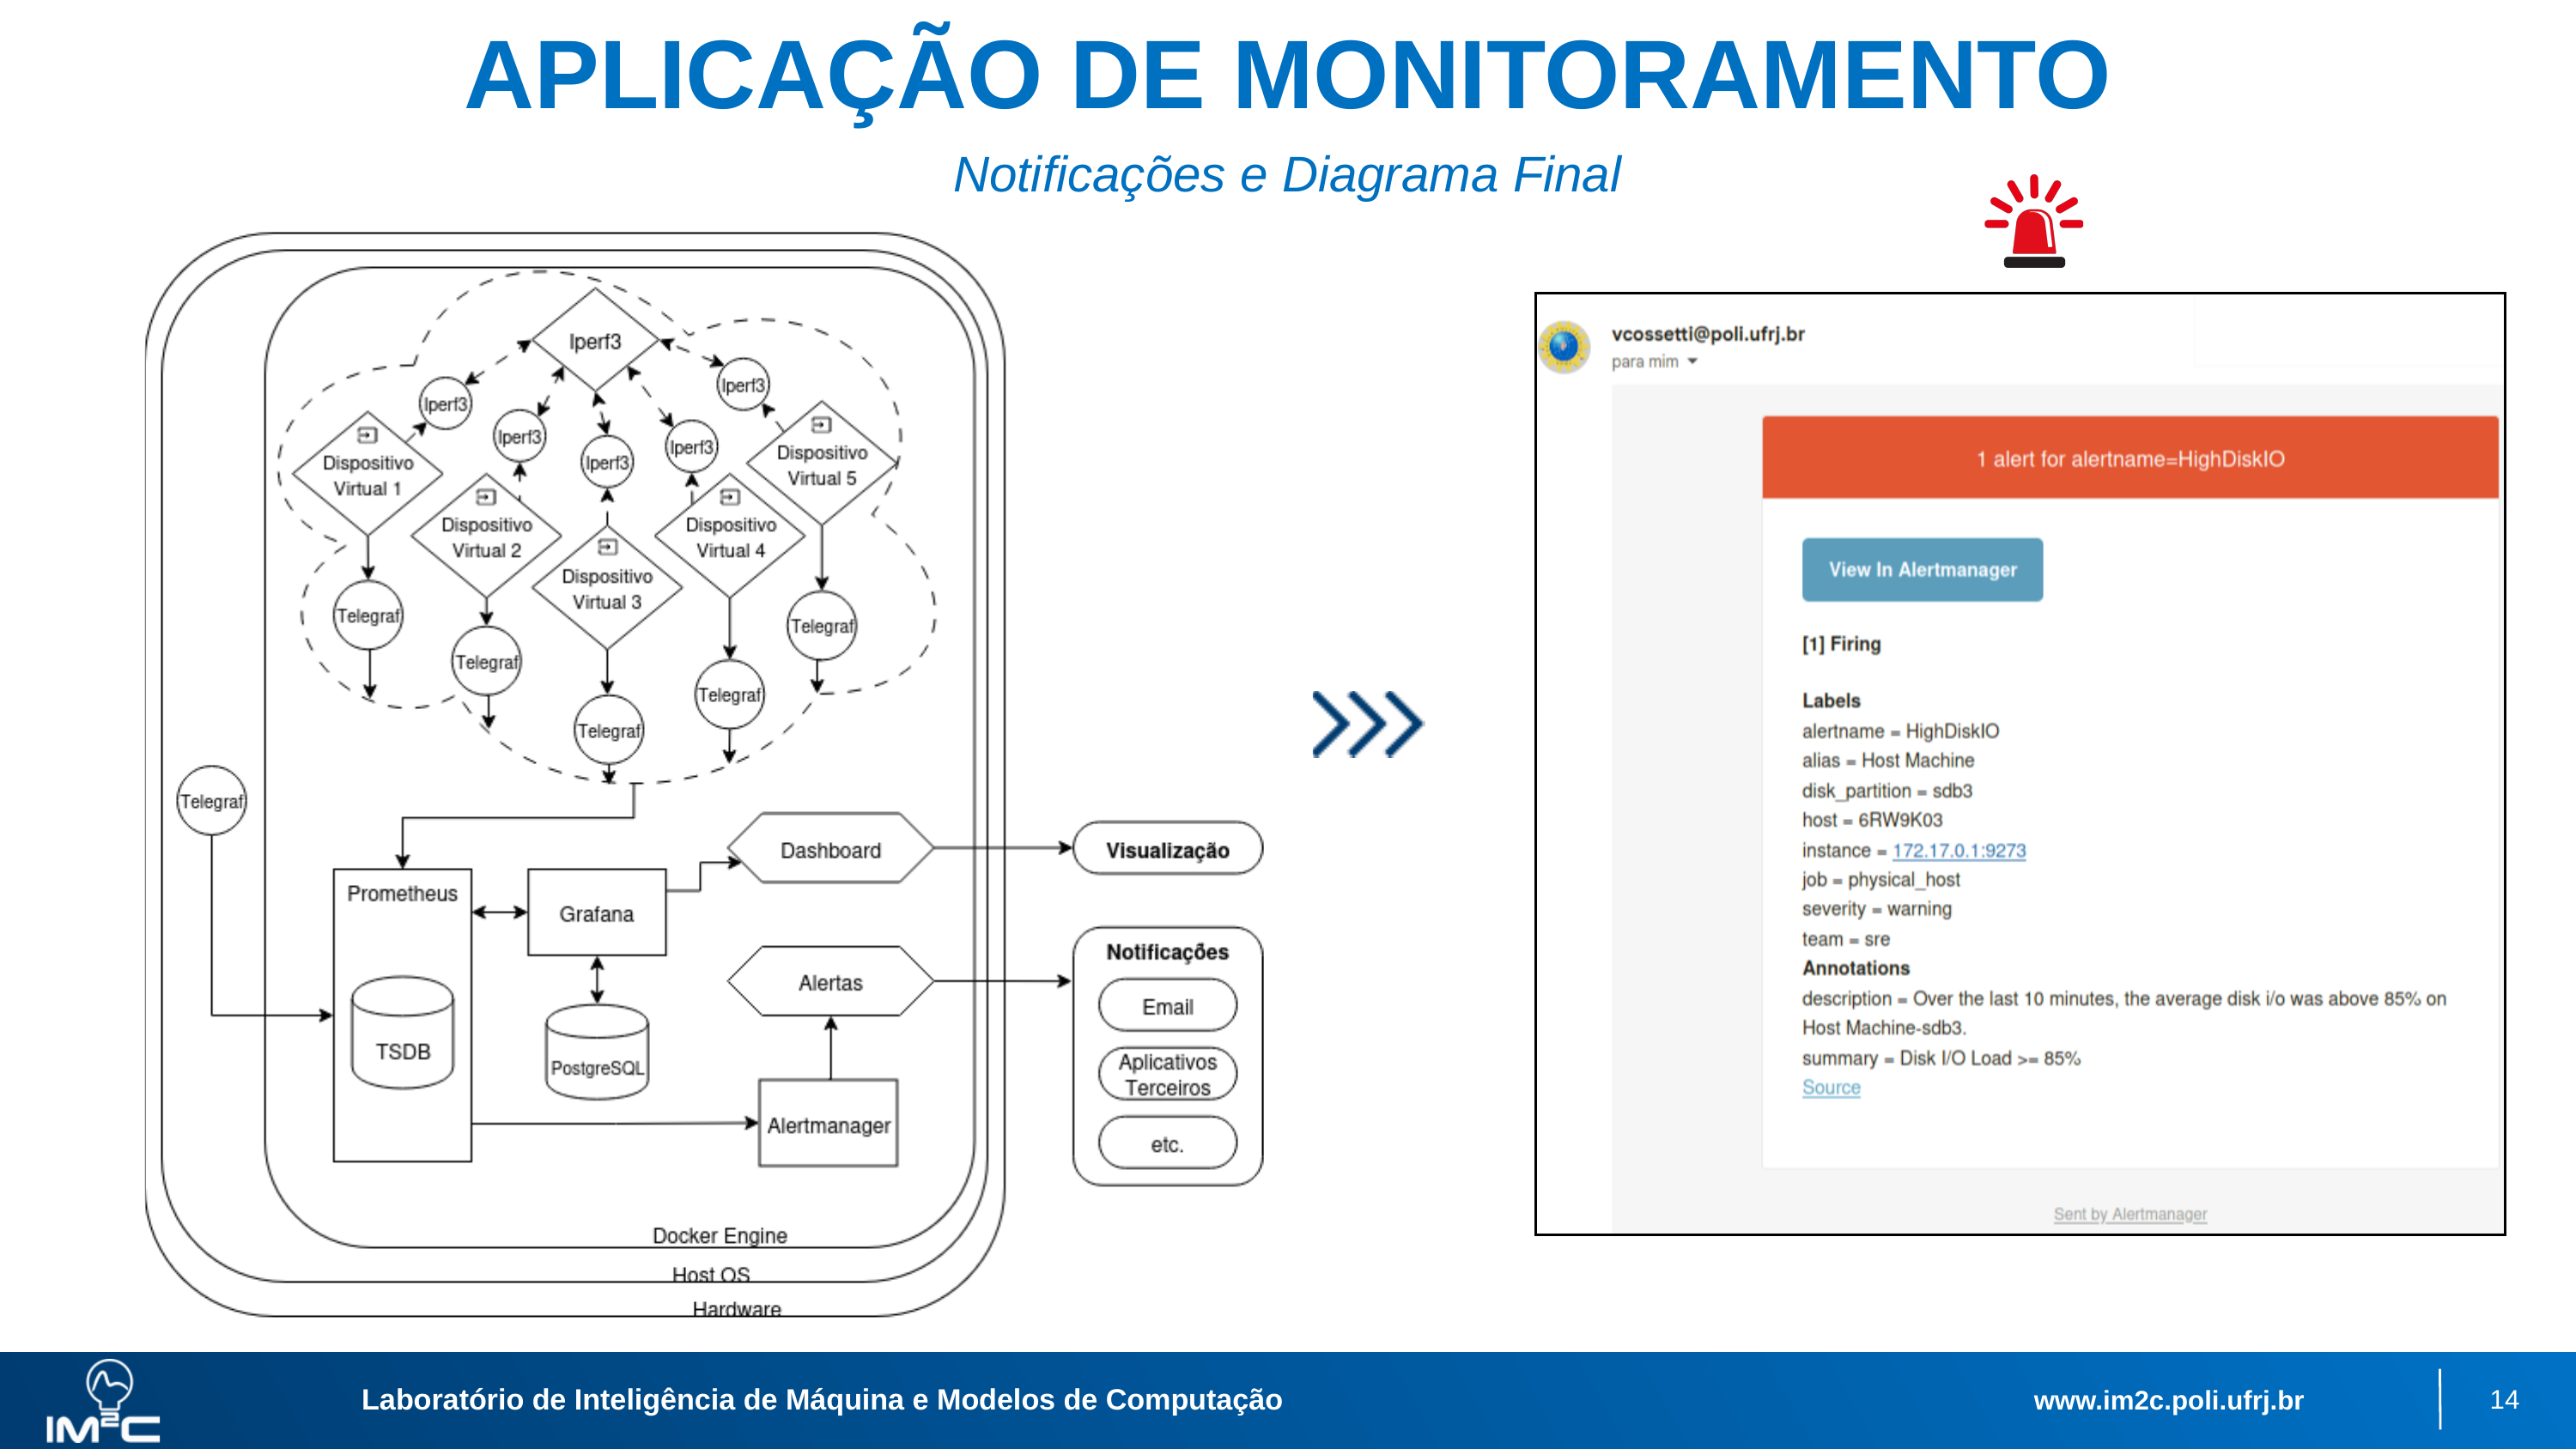

APLICAÇÃO DE MONITORAMENTO
Notificações e Diagrama Final

Laboratório de Inteligência de Máquina e Modelos de Computação

www.im2c.poli.ufrj.br

14

Laboratório de Inteligência de Máquina e Modelos de Computação

www.im2c.poli.ufrj.br

<number>